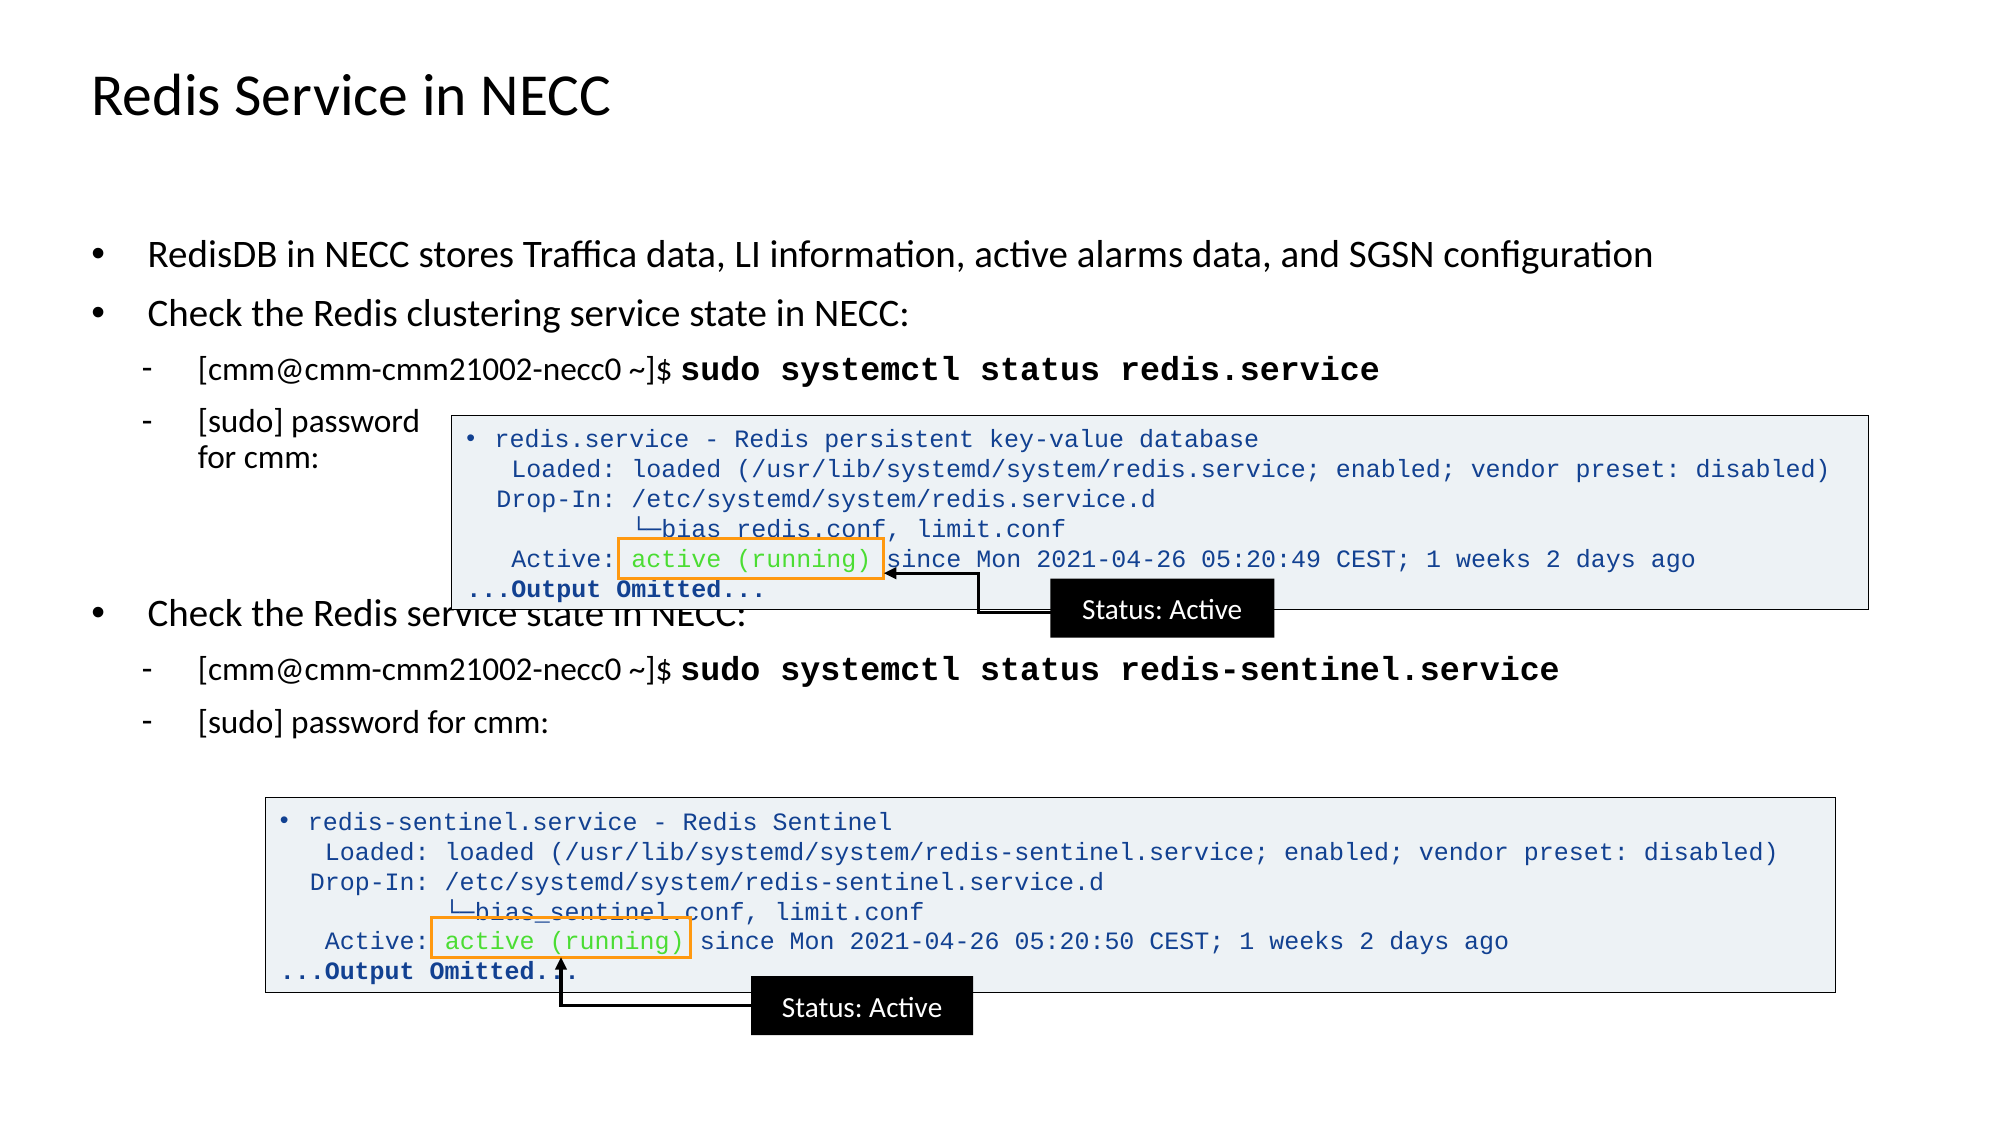

Slide excluded from Table of Contents
# Redis Service in NECC
RedisDB in NECC stores Traffica data, LI information, active alarms data, and SGSN configuration
Check the Redis clustering service state in NECC:
[cmm@cmm-cmm21002-necc0 ~]$ sudo systemctl status redis.service
[sudo] password
for cmm:

Check the Redis service state in NECC:
[cmm@cmm-cmm21002-necc0 ~]$ sudo systemctl status redis-sentinel.service
[sudo] password for cmm:

redis.service - Redis persistent key-value database
   Loaded: loaded (/usr/lib/systemd/system/redis.service; enabled; vendor preset: disabled)
  Drop-In: /etc/systemd/system/redis.service.d
           └─bias_redis.conf, limit.conf
   Active: active (running) since Mon 2021-04-26 05:20:49 CEST; 1 weeks 2 days ago
...Output Omitted...

Status: Active
redis-sentinel.service - Redis Sentinel
   Loaded: loaded (/usr/lib/systemd/system/redis-sentinel.service; enabled; vendor preset: disabled)
  Drop-In: /etc/systemd/system/redis-sentinel.service.d
           └─bias_sentinel.conf, limit.conf
   Active: active (running) since Mon 2021-04-26 05:20:50 CEST; 1 weeks 2 days ago
...Output Omitted...

Status: Active